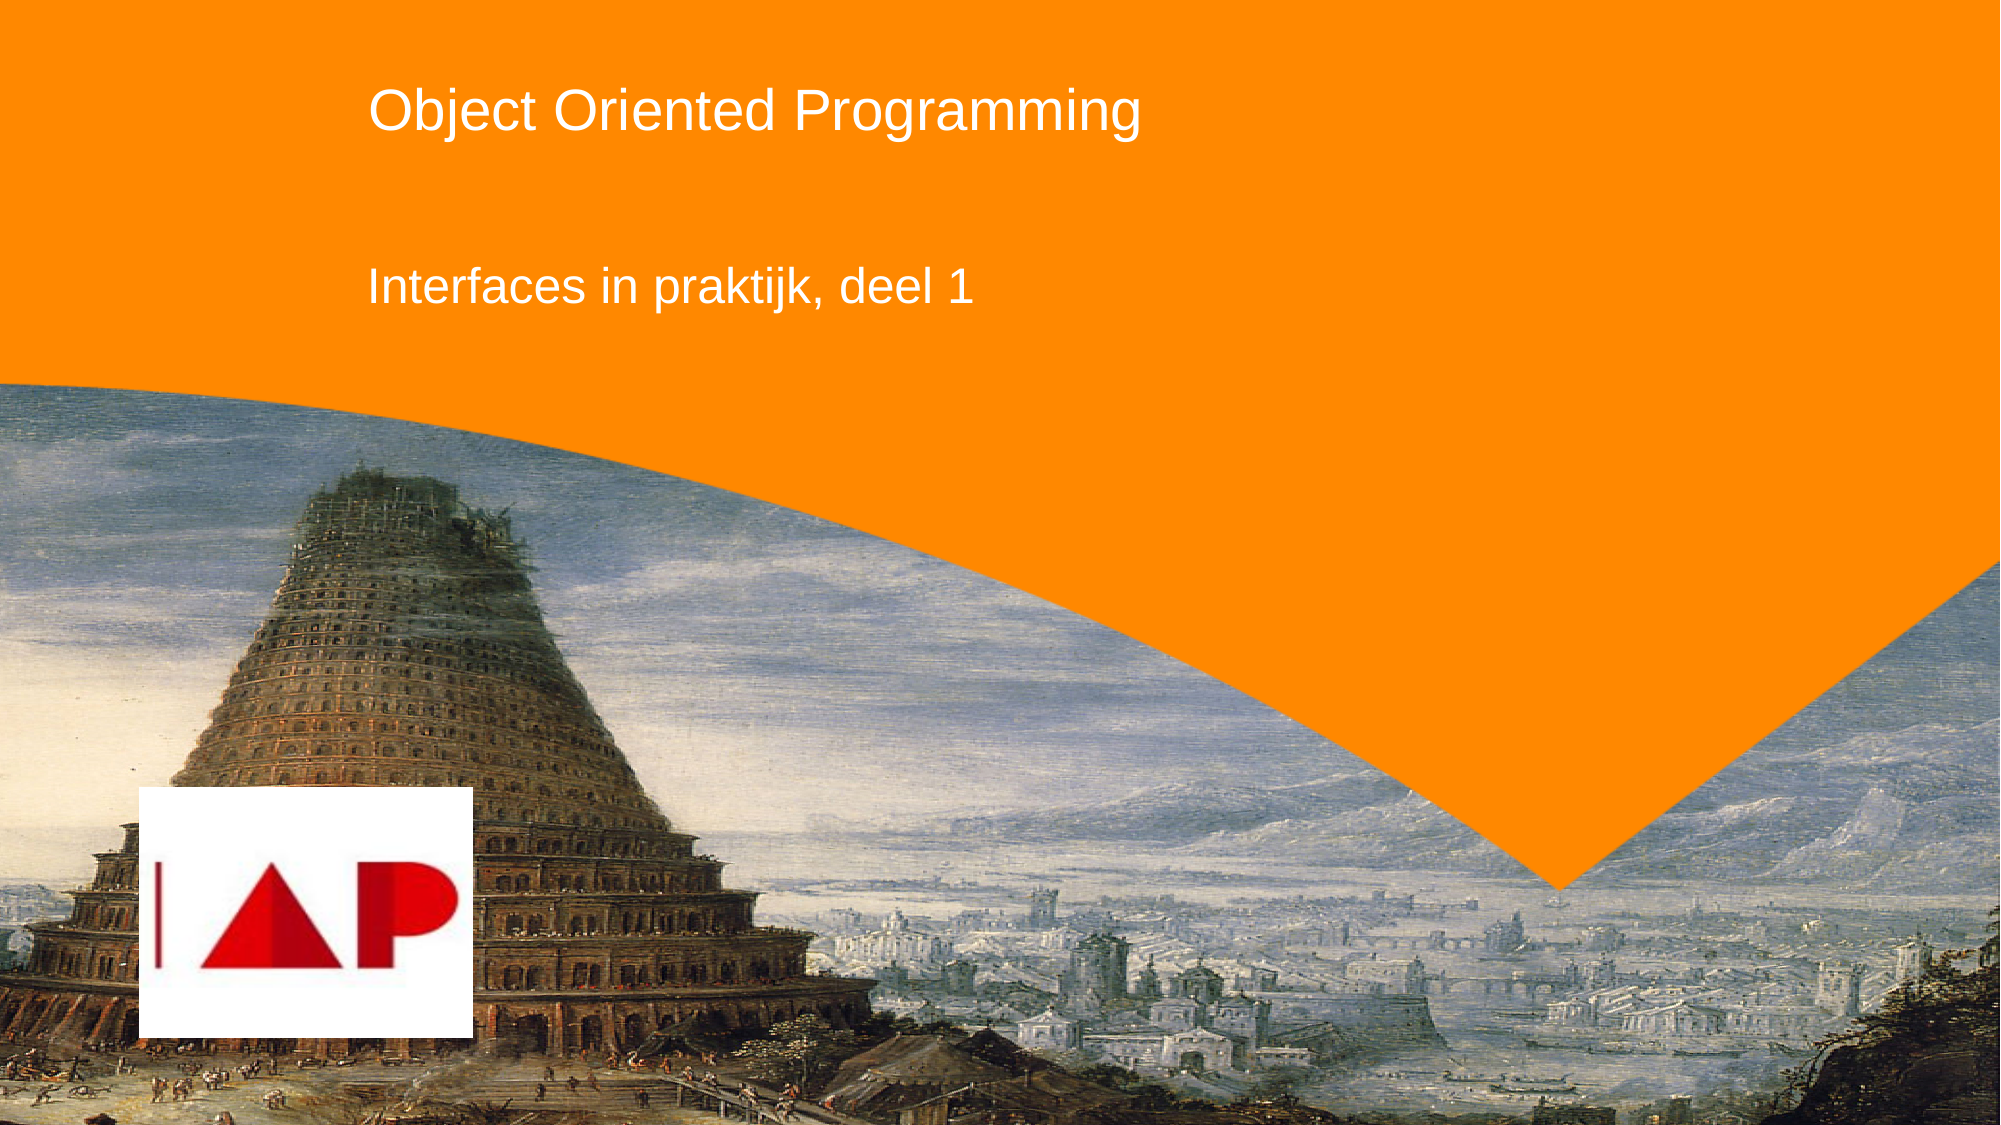

# Object Oriented Programming
Interfaces in praktijk, deel 1